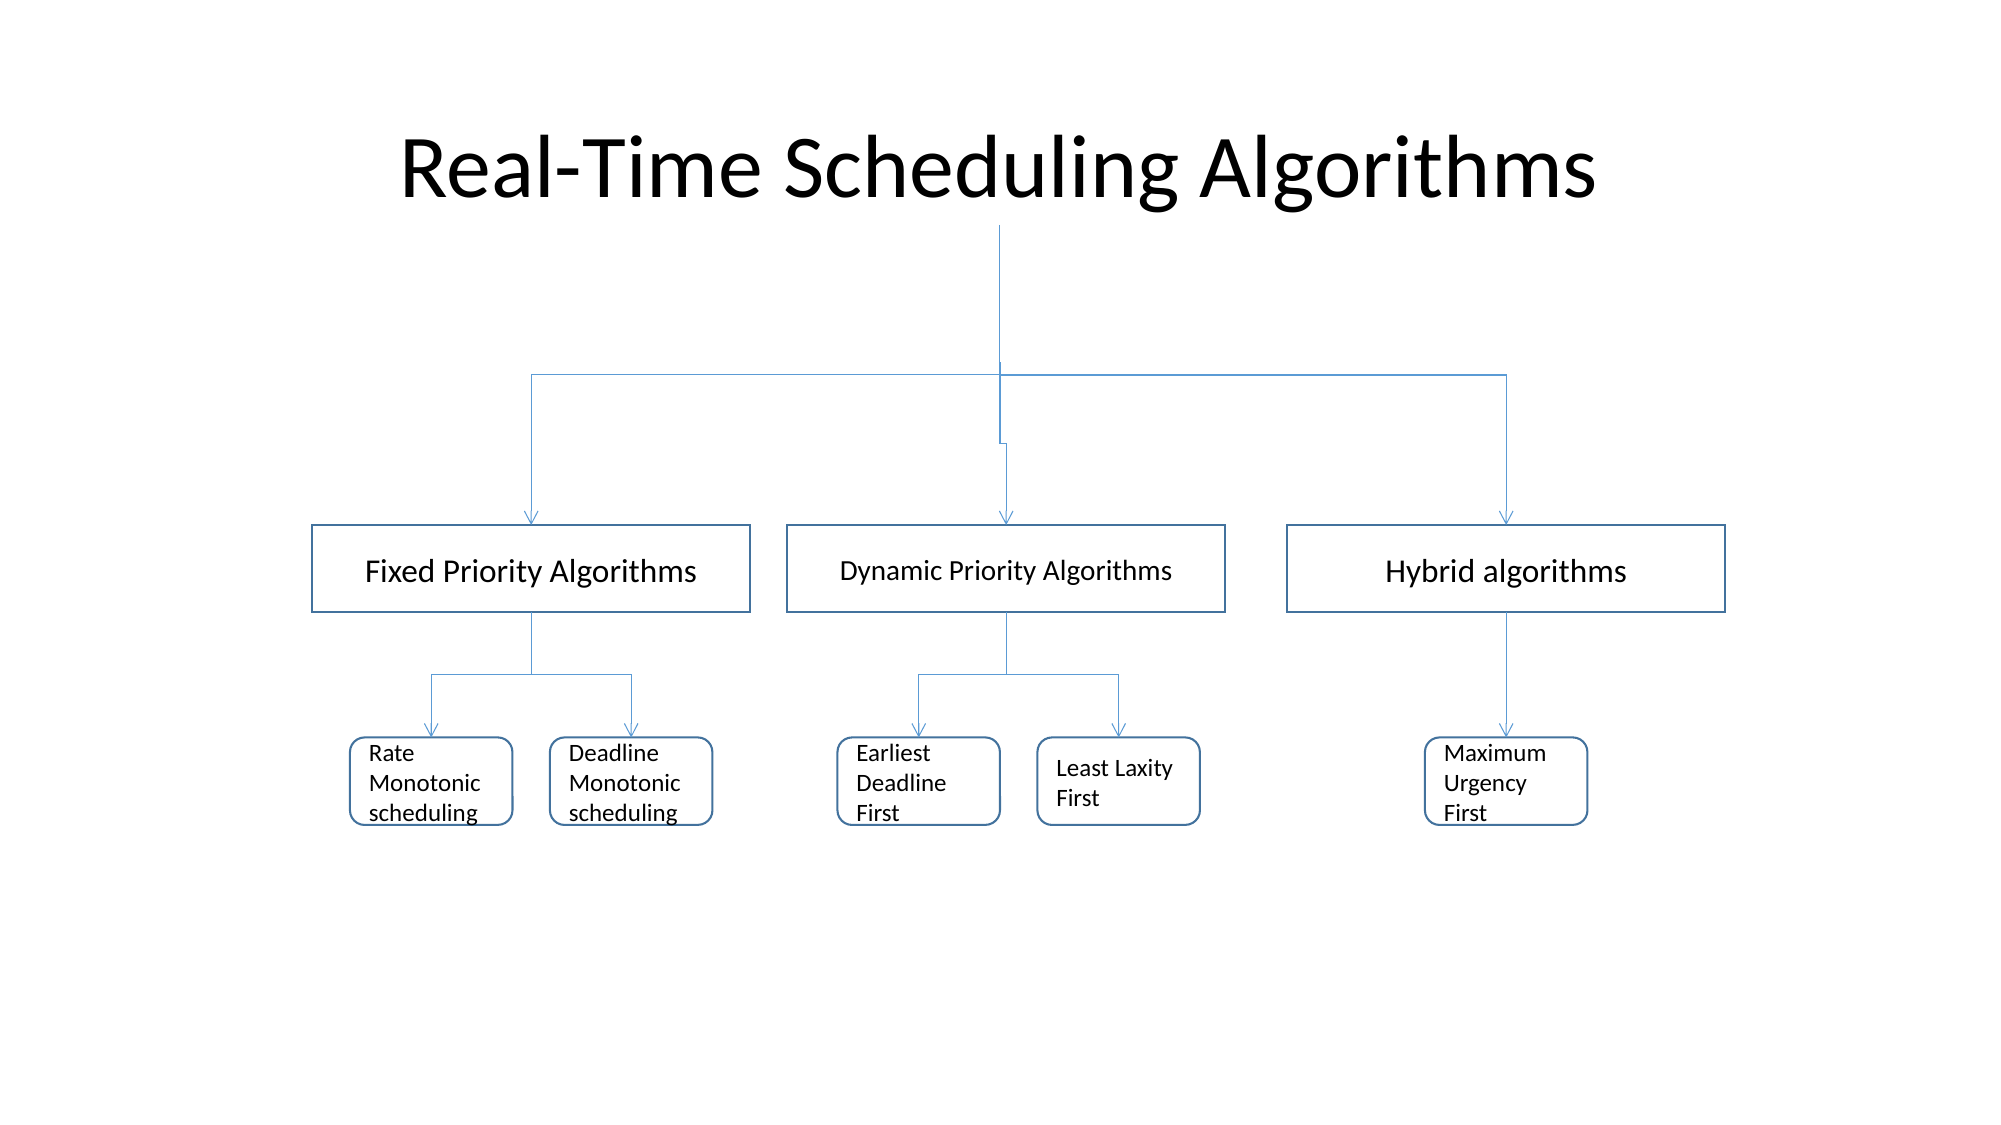

# Real-Time Scheduling Algorithms
Fixed Priority Algorithms
Dynamic Priority Algorithms
Hybrid algorithms
Rate Monotonic scheduling
Deadline Monotonic scheduling
Earliest Deadline First
Least Laxity First
Maximum Urgency First